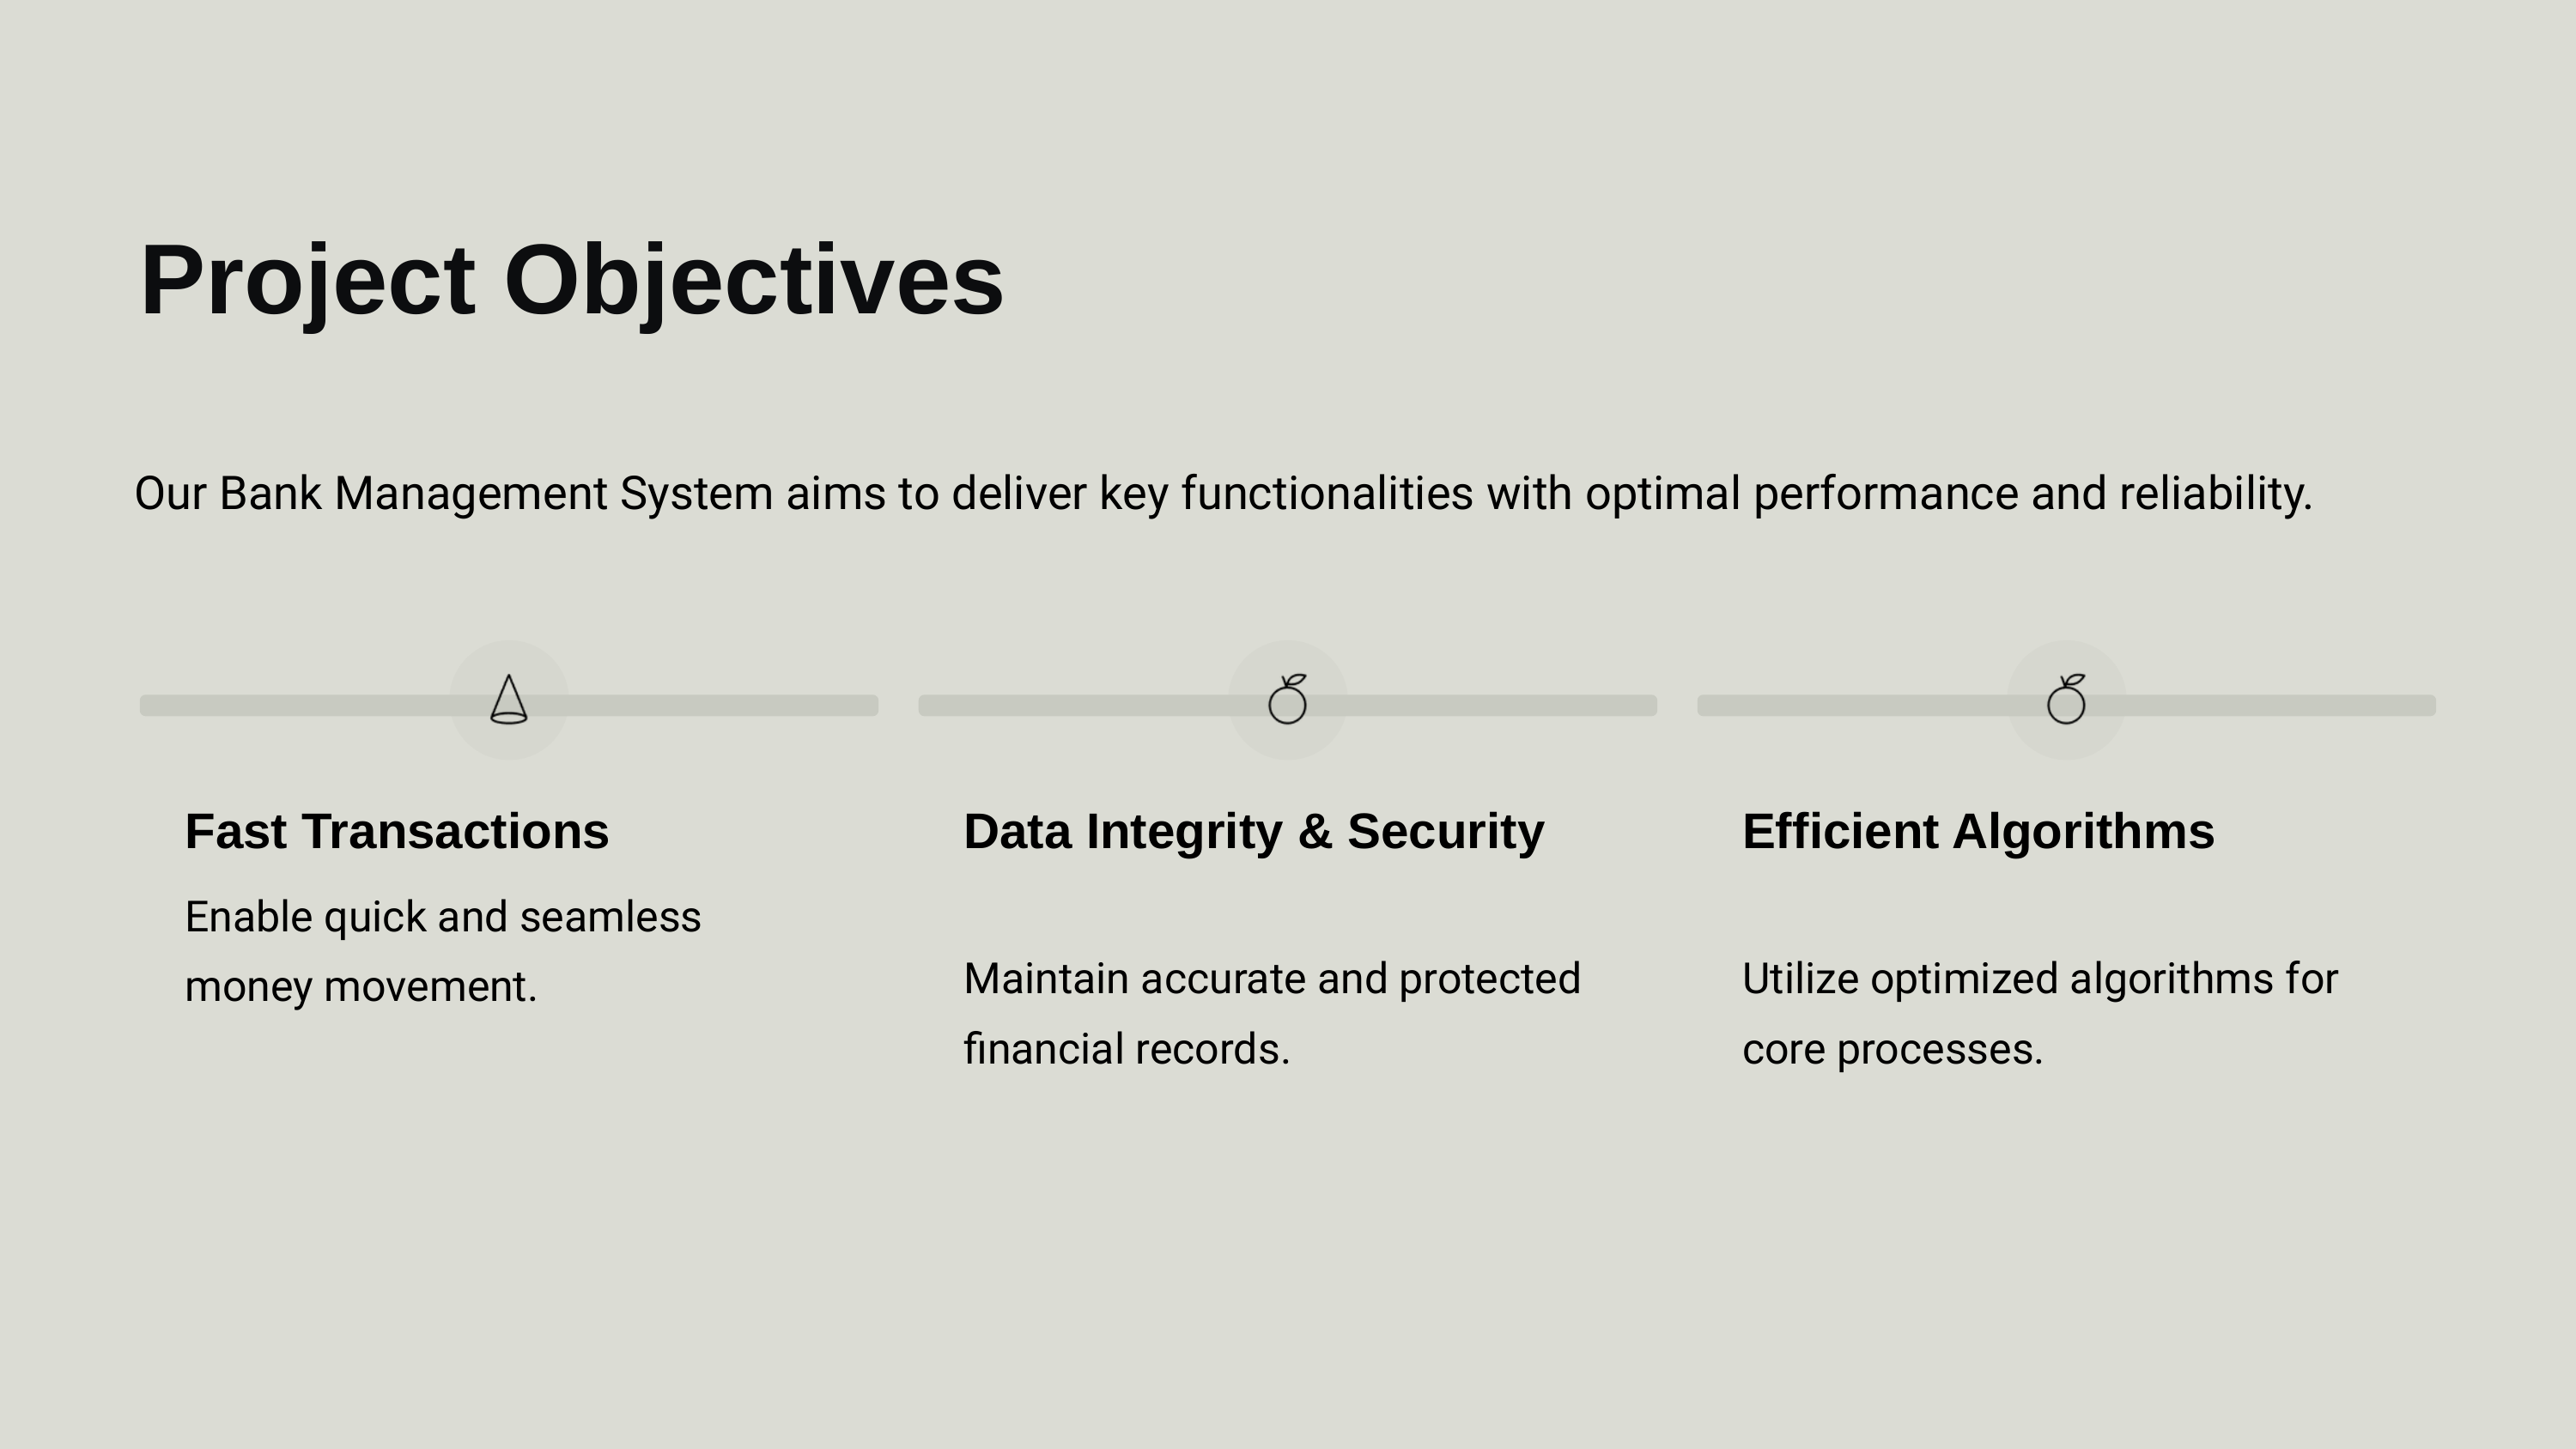

Project Objectives
Our Bank Management System aims to deliver key functionalities with optimal performance and reliability.

Fast Transactions
Data Integrity & Security
Efficient Algorithms
Enable quick and seamless money movement.
Maintain accurate and protected financial records.
Utilize optimized algorithms for core processes.